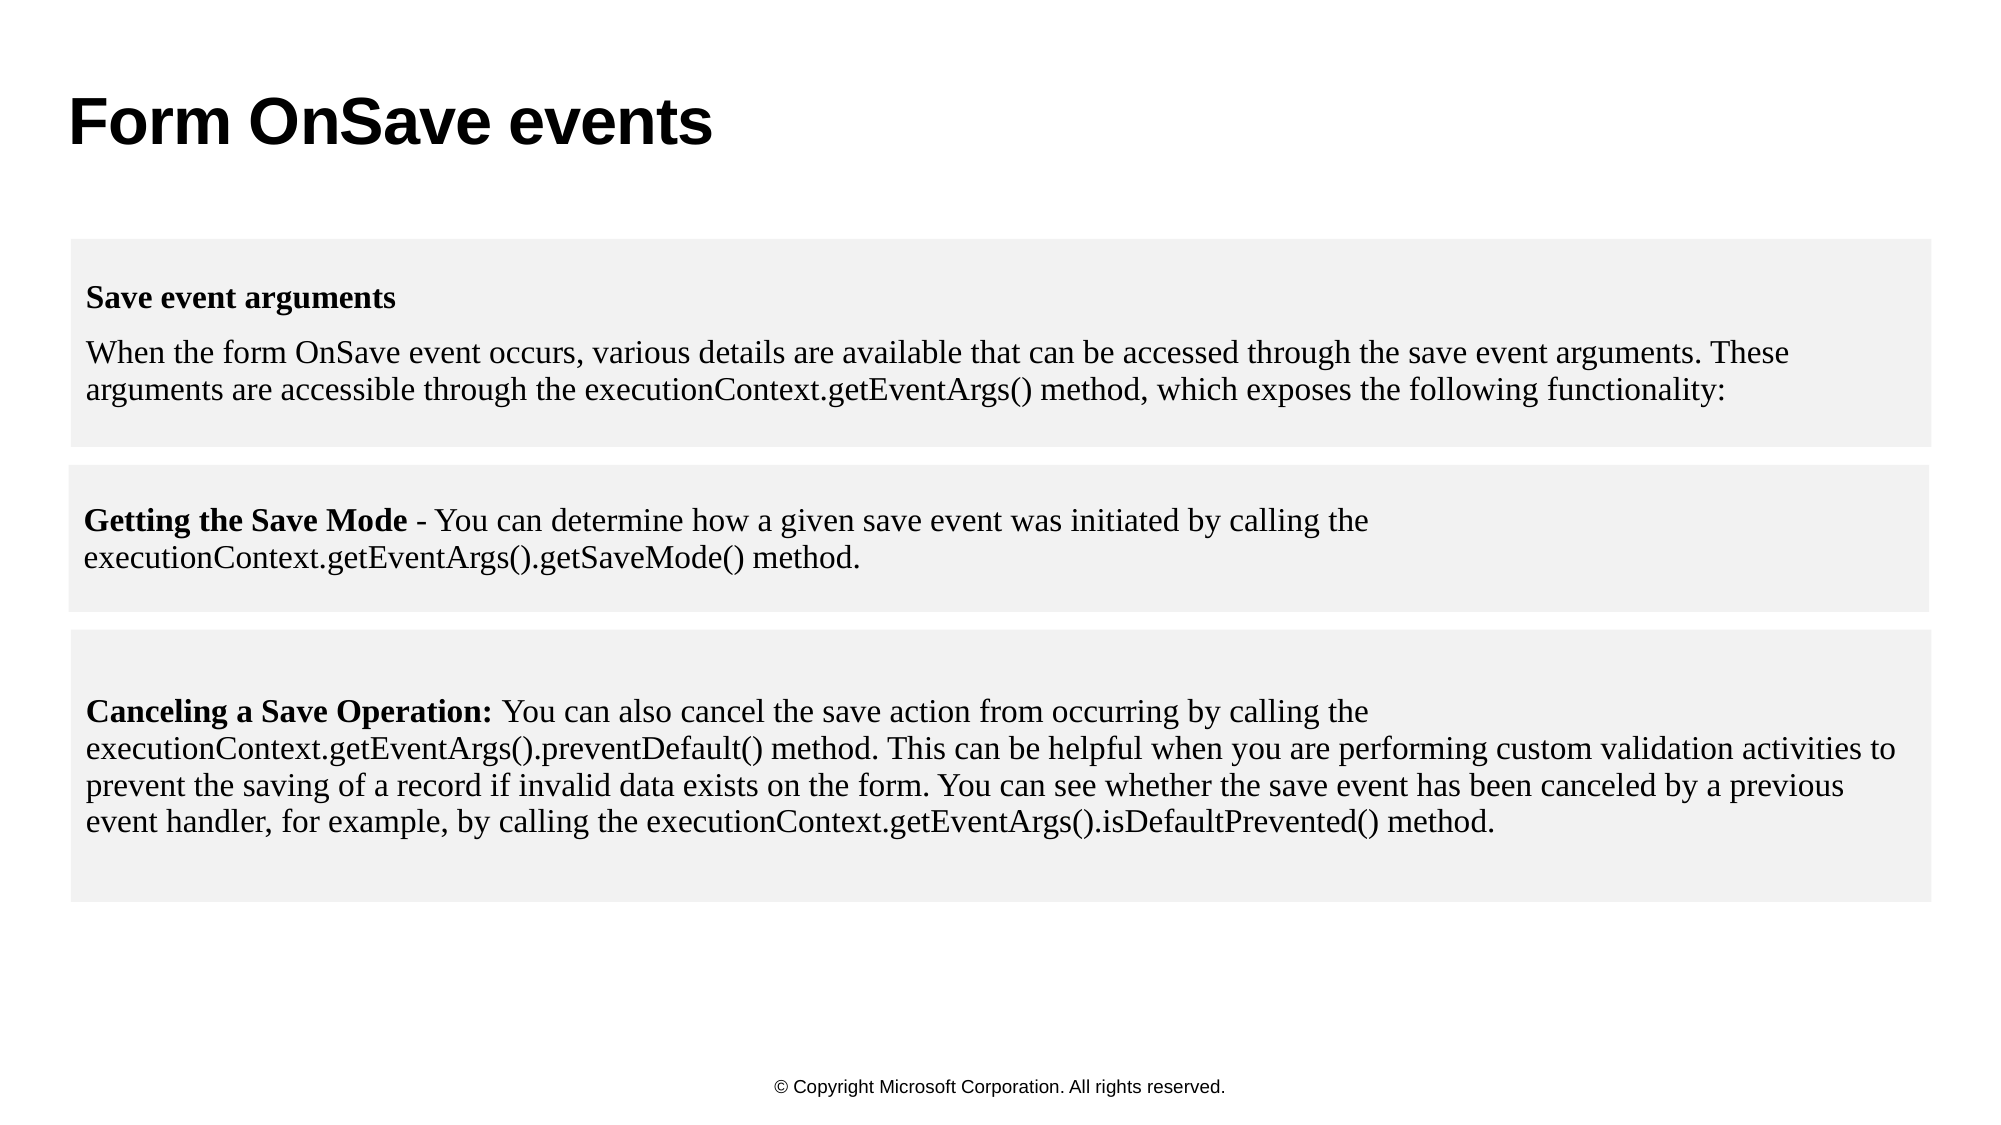

# Form OnSave events
Save event arguments
When the form OnSave event occurs, various details are available that can be accessed through the save event arguments. These arguments are accessible through the executionContext.getEventArgs() method, which exposes the following functionality:
Getting the Save Mode - You can determine how a given save event was initiated by calling the executionContext.getEventArgs().getSaveMode() method.
Canceling a Save Operation: You can also cancel the save action from occurring by calling the executionContext.getEventArgs().preventDefault() method. This can be helpful when you are performing custom validation activities to prevent the saving of a record if invalid data exists on the form. You can see whether the save event has been canceled by a previous event handler, for example, by calling the executionContext.getEventArgs().isDefaultPrevented() method.